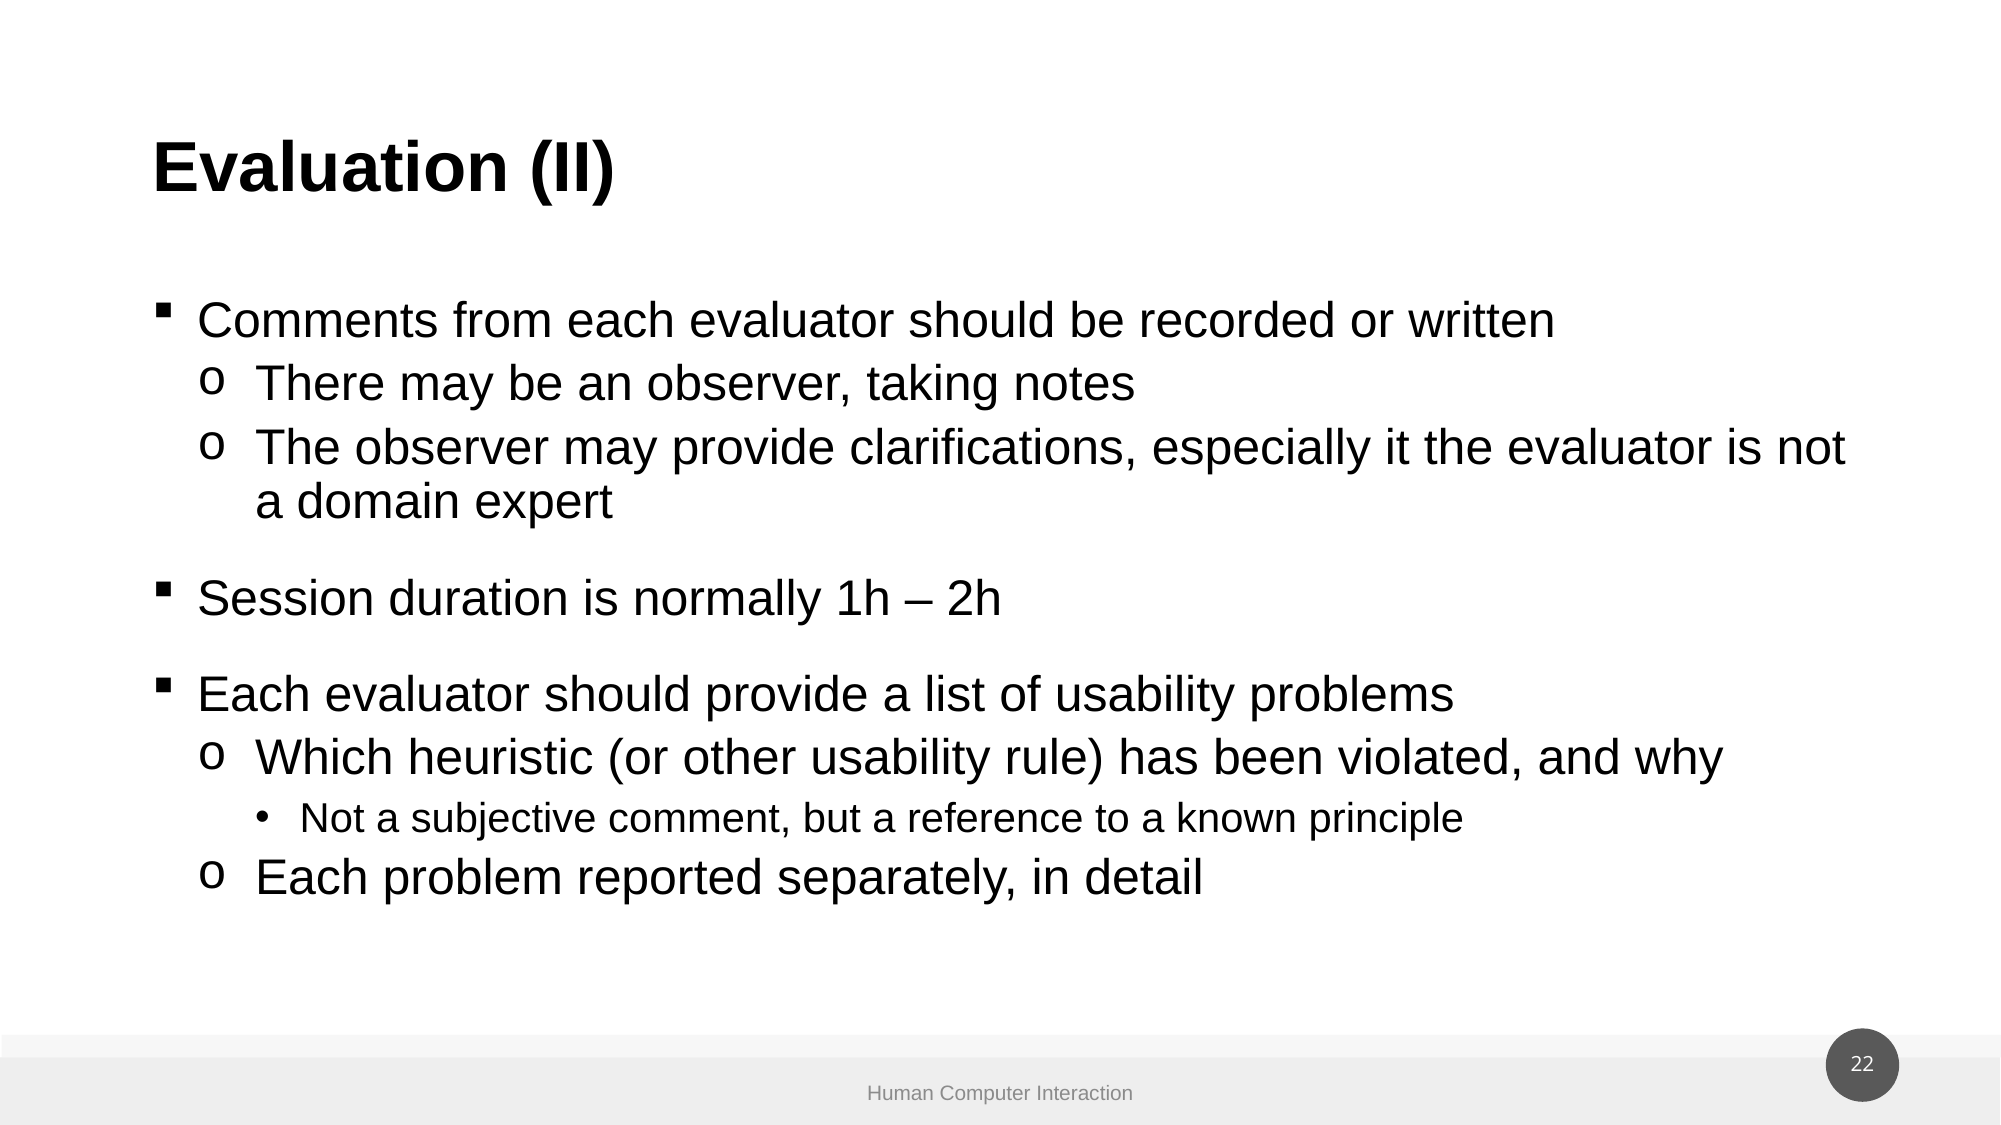

# Evaluation (II)
Comments from each evaluator should be recorded or written
There may be an observer, taking notes
The observer may provide clarifications, especially it the evaluator is not a domain expert
Session duration is normally 1h – 2h
Each evaluator should provide a list of usability problems
Which heuristic (or other usability rule) has been violated, and why
Not a subjective comment, but a reference to a known principle
Each problem reported separately, in detail
Human Computer Interaction